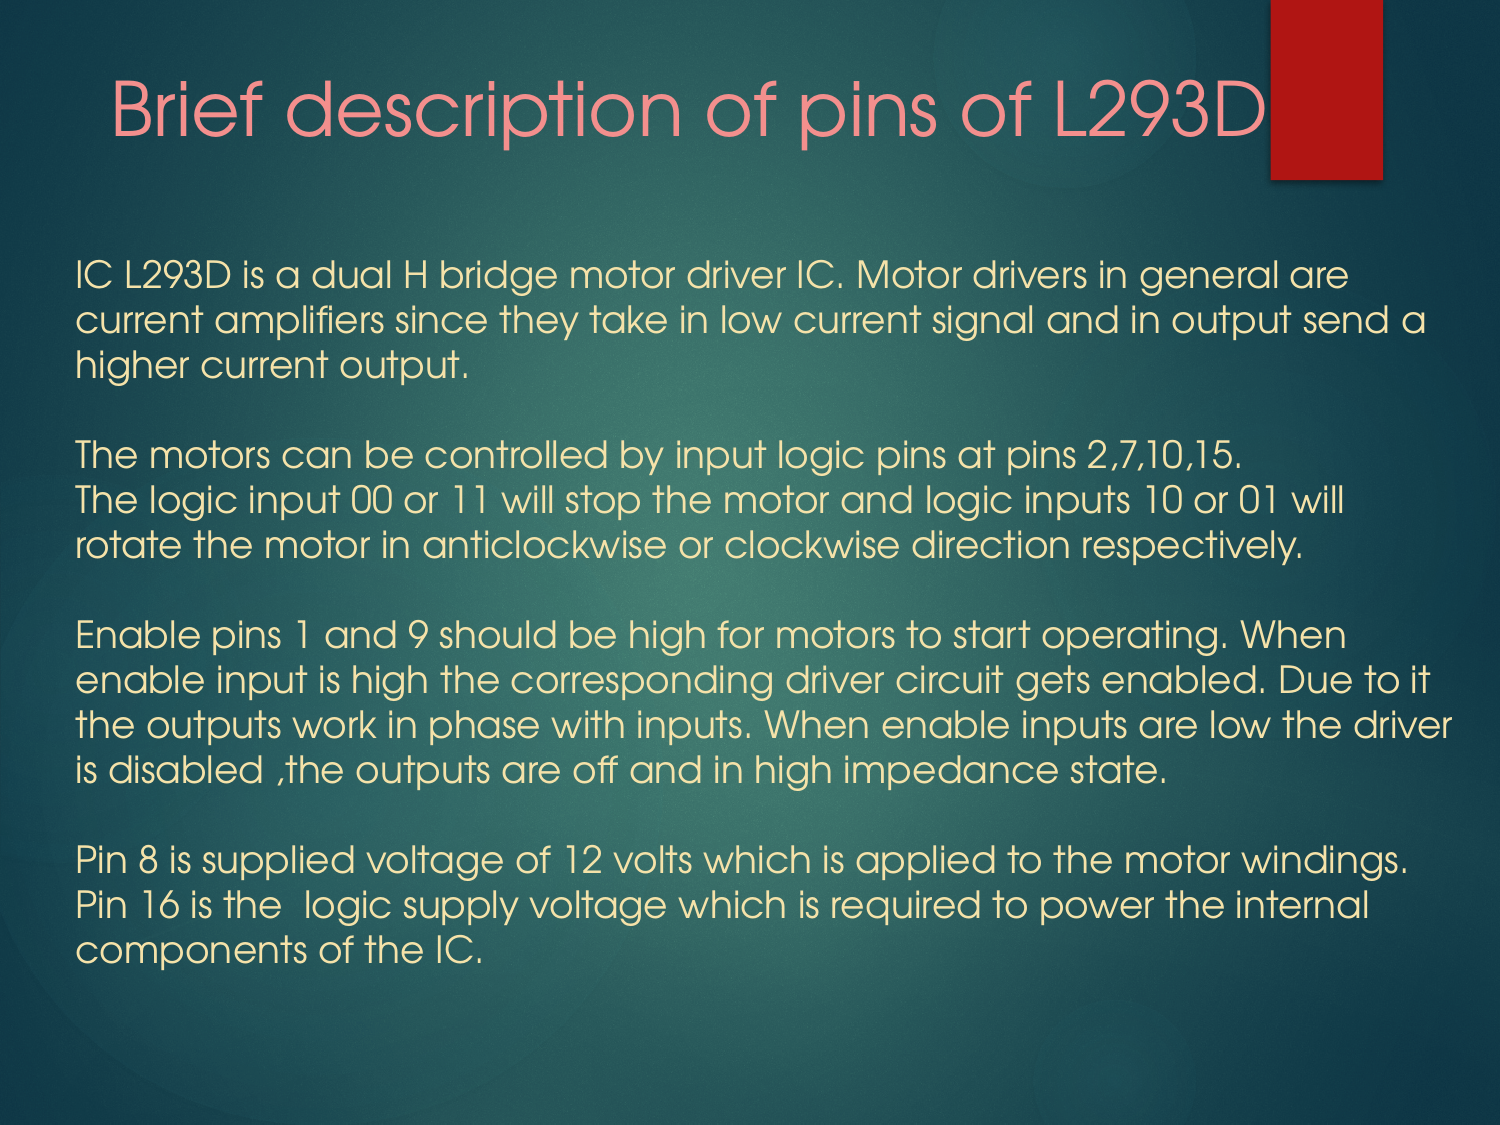

Brief description of pins of L293D
IC L293D is a dual H bridge motor driver IC. Motor drivers in general are
current amplifiers since they take in low current signal and in output send a
higher current output.

The motors can be controlled by input logic pins at pins 2,7,10,15.
The logic input 00 or 11 will stop the motor and logic inputs 10 or 01 will
rotate the motor in anticlockwise or clockwise direction respectively.

Enable pins 1 and 9 should be high for motors to start operating. When
enable input is high the corresponding driver circuit gets enabled. Due to it
the outputs work in phase with inputs. When enable inputs are low the driver
is disabled ,the outputs are off and in high impedance state.

Pin 8 is supplied voltage of 12 volts which is applied to the motor windings.
Pin 16 is the  logic supply voltage which is required to power the internal
components of the IC.